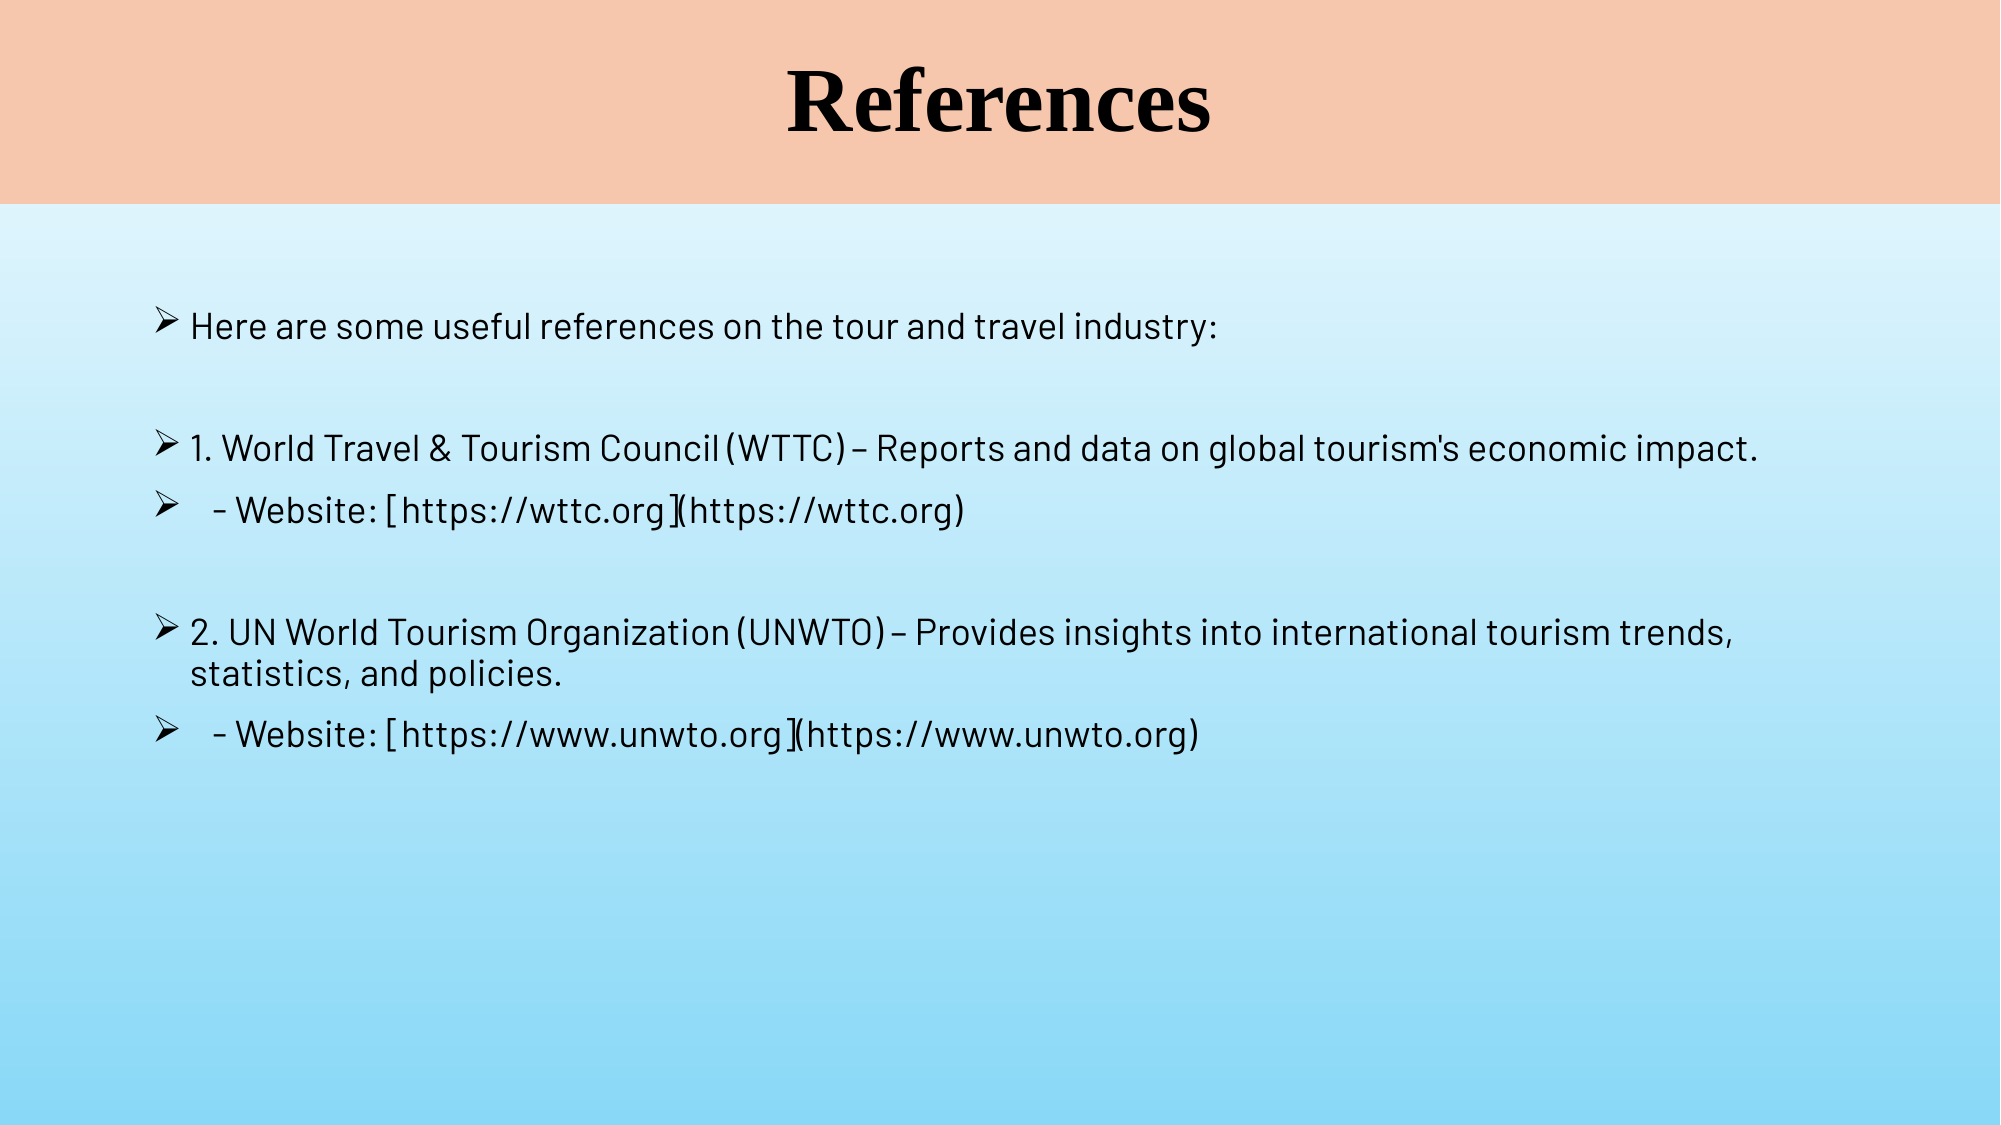

# References
Here are some useful references on the tour and travel industry:

1. World Travel & Tourism Council (WTTC) – Reports and data on global tourism's economic impact.
   - Website: [https://wttc.org](https://wttc.org)

2. UN World Tourism Organization (UNWTO) – Provides insights into international tourism trends, statistics, and policies.
   - Website: [https://www.unwto.org](https://www.unwto.org)